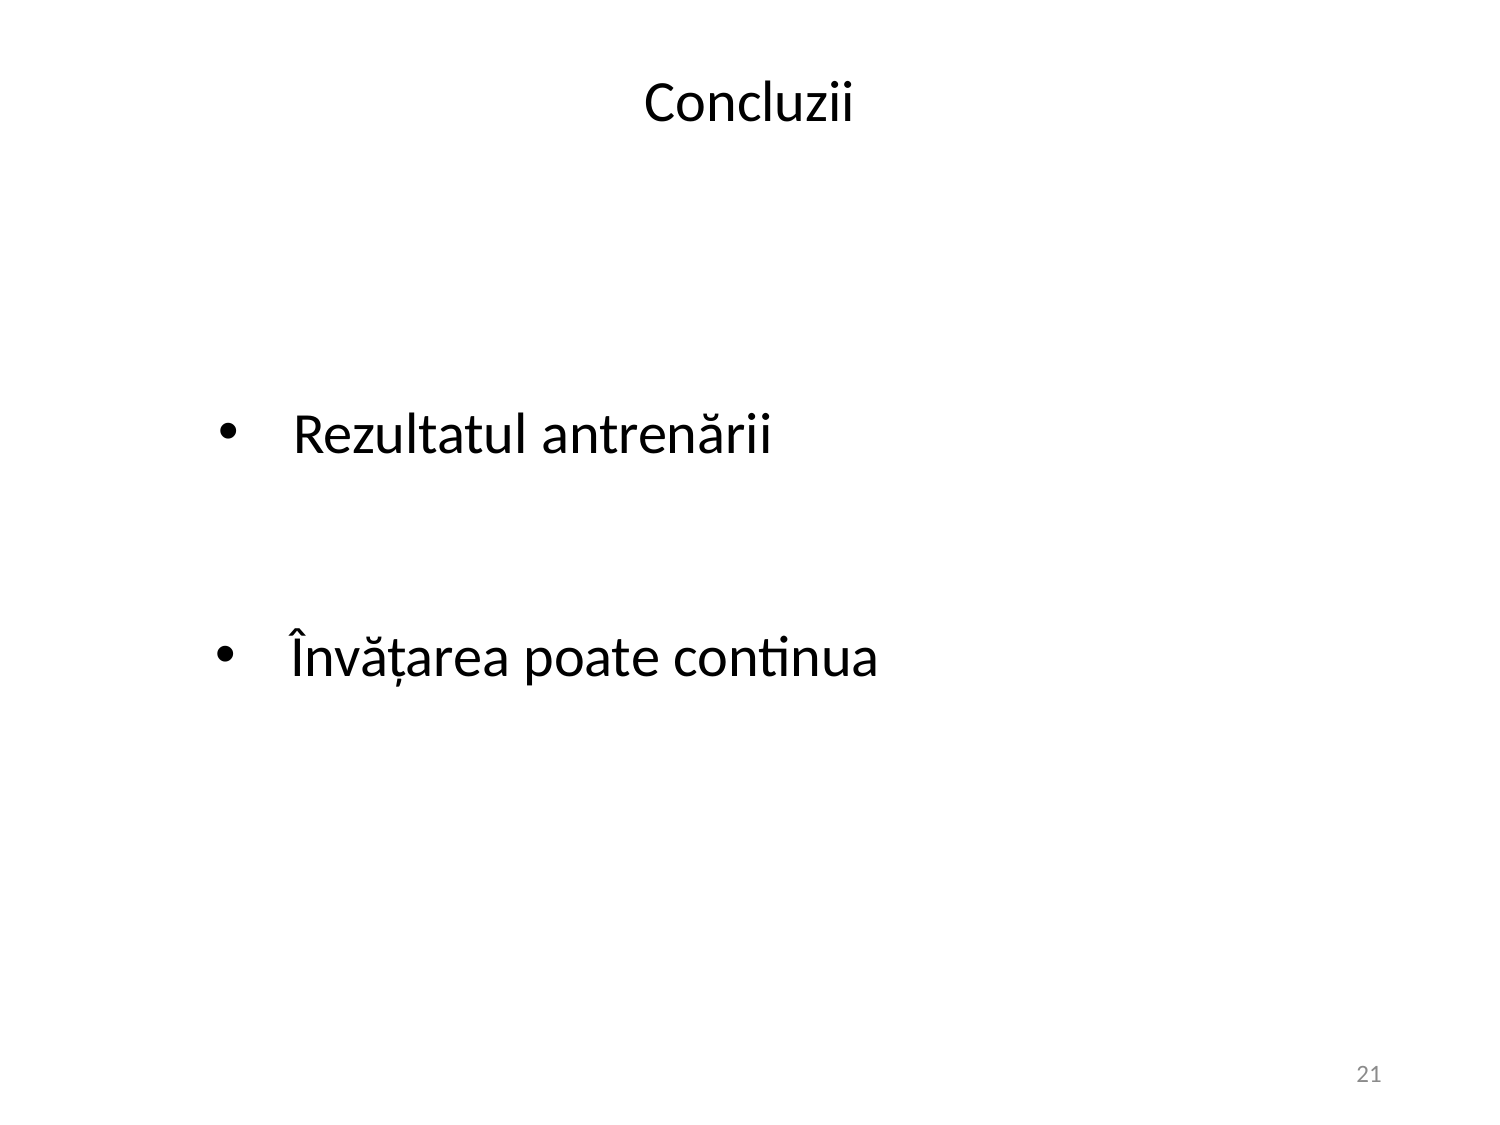

Concluzii
Rezultatul antrenării
Învățarea poate continua
21